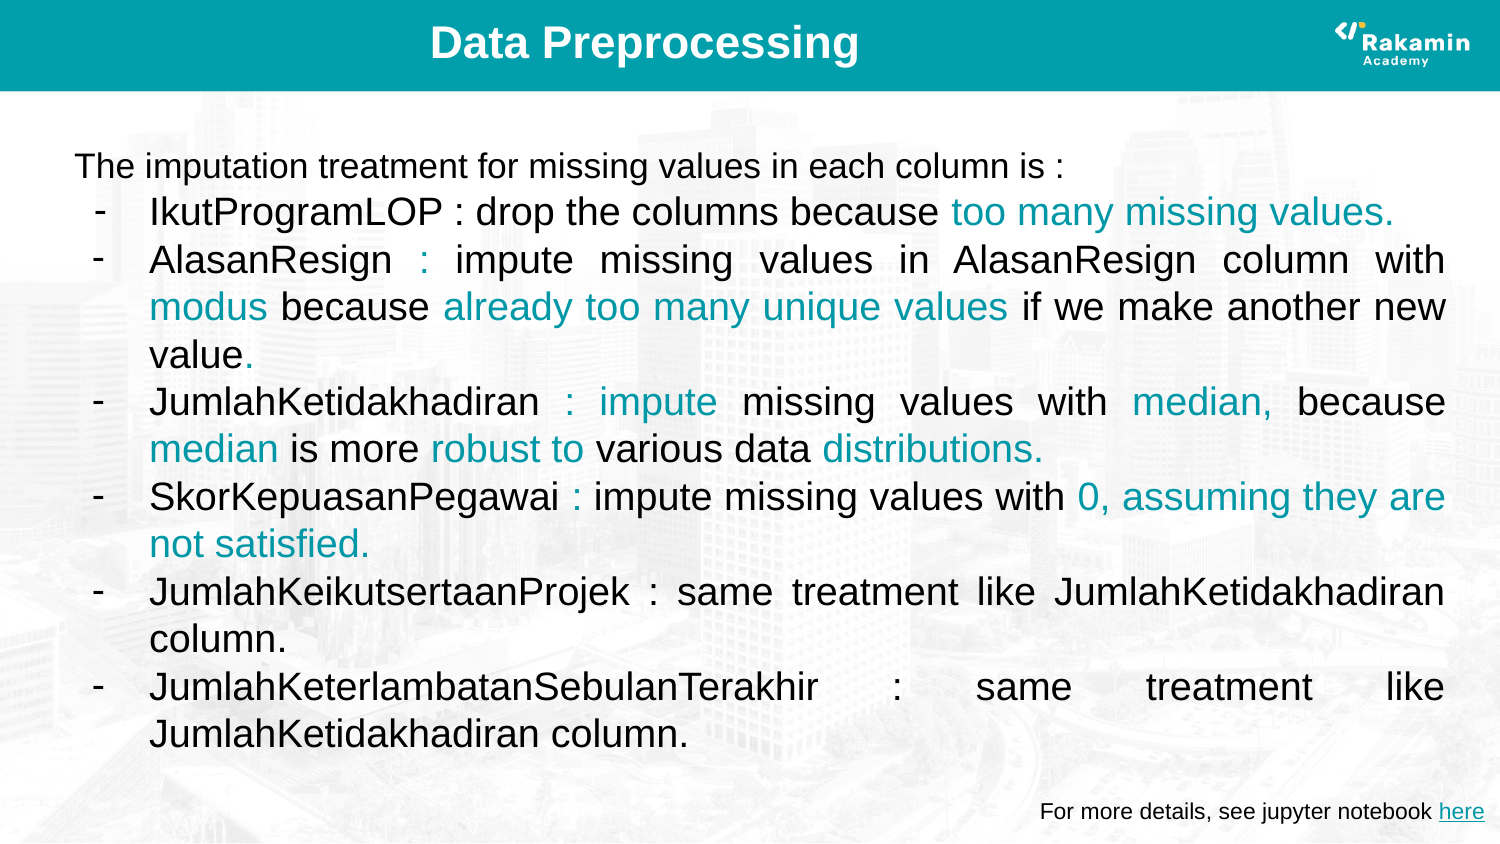

# Data Preprocessing
The imputation treatment for missing values in each column is :
IkutProgramLOP : drop the columns because too many missing values.
AlasanResign : impute missing values in AlasanResign column with modus because already too many unique values if we make another new value.
JumlahKetidakhadiran : impute missing values with median, because median is more robust to various data distributions.
SkorKepuasanPegawai : impute missing values with 0, assuming they are not satisfied.
JumlahKeikutsertaanProjek : same treatment like JumlahKetidakhadiran column.
JumlahKeterlambatanSebulanTerakhir : same treatment like JumlahKetidakhadiran column.

For more details, see jupyter notebook here